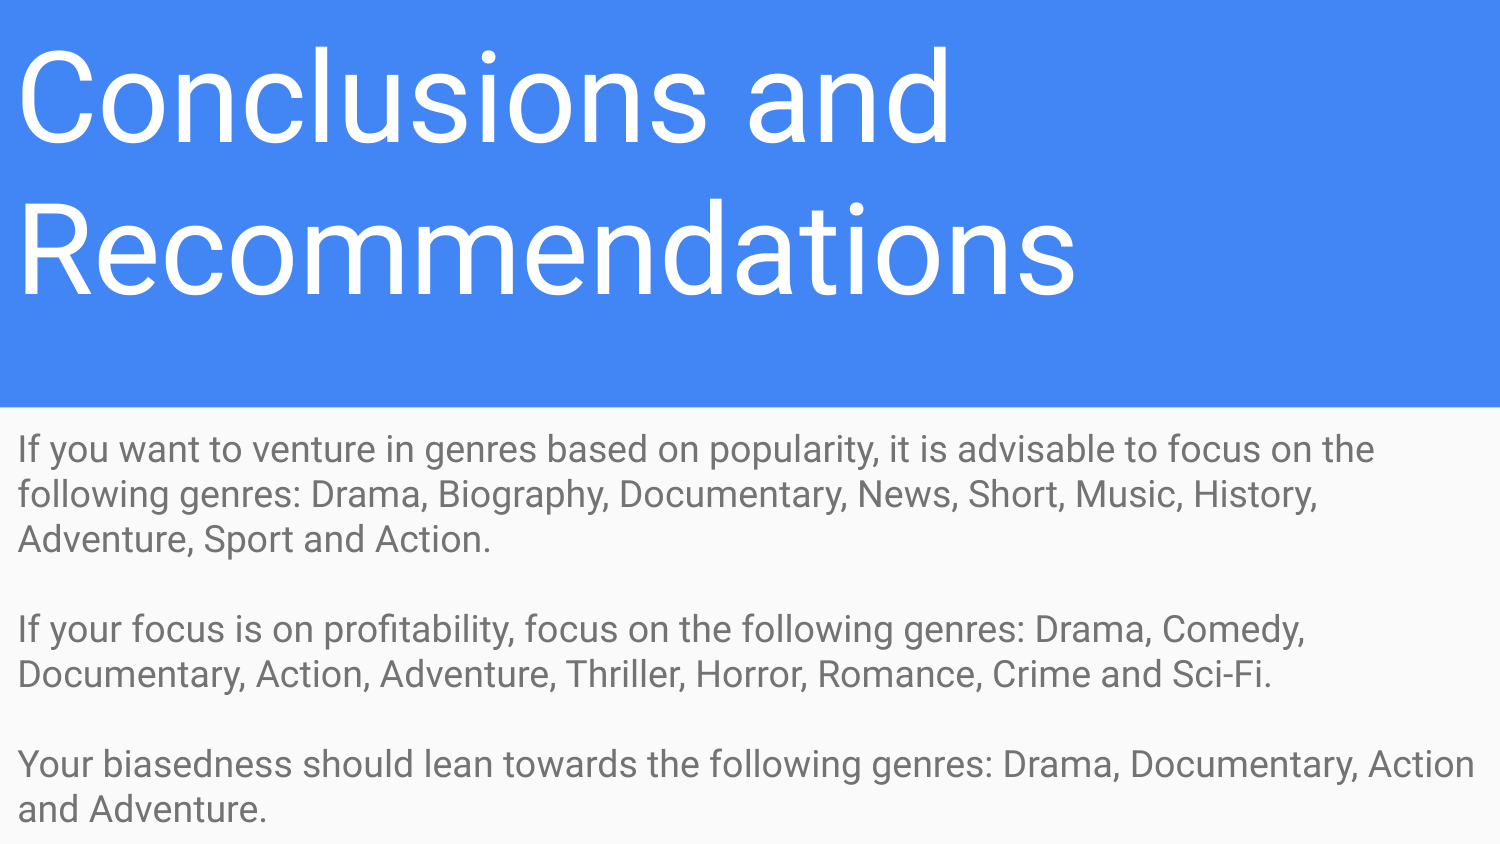

Conclusions and Recommendations
If you want to venture in genres based on popularity, it is advisable to focus on the following genres: Drama, Biography, Documentary, News, Short, Music, History, Adventure, Sport and Action.

If your focus is on profitability, focus on the following genres: Drama, Comedy, Documentary, Action, Adventure, Thriller, Horror, Romance, Crime and Sci-Fi.

Your biasedness should lean towards the following genres: Drama, Documentary, Action and Adventure.